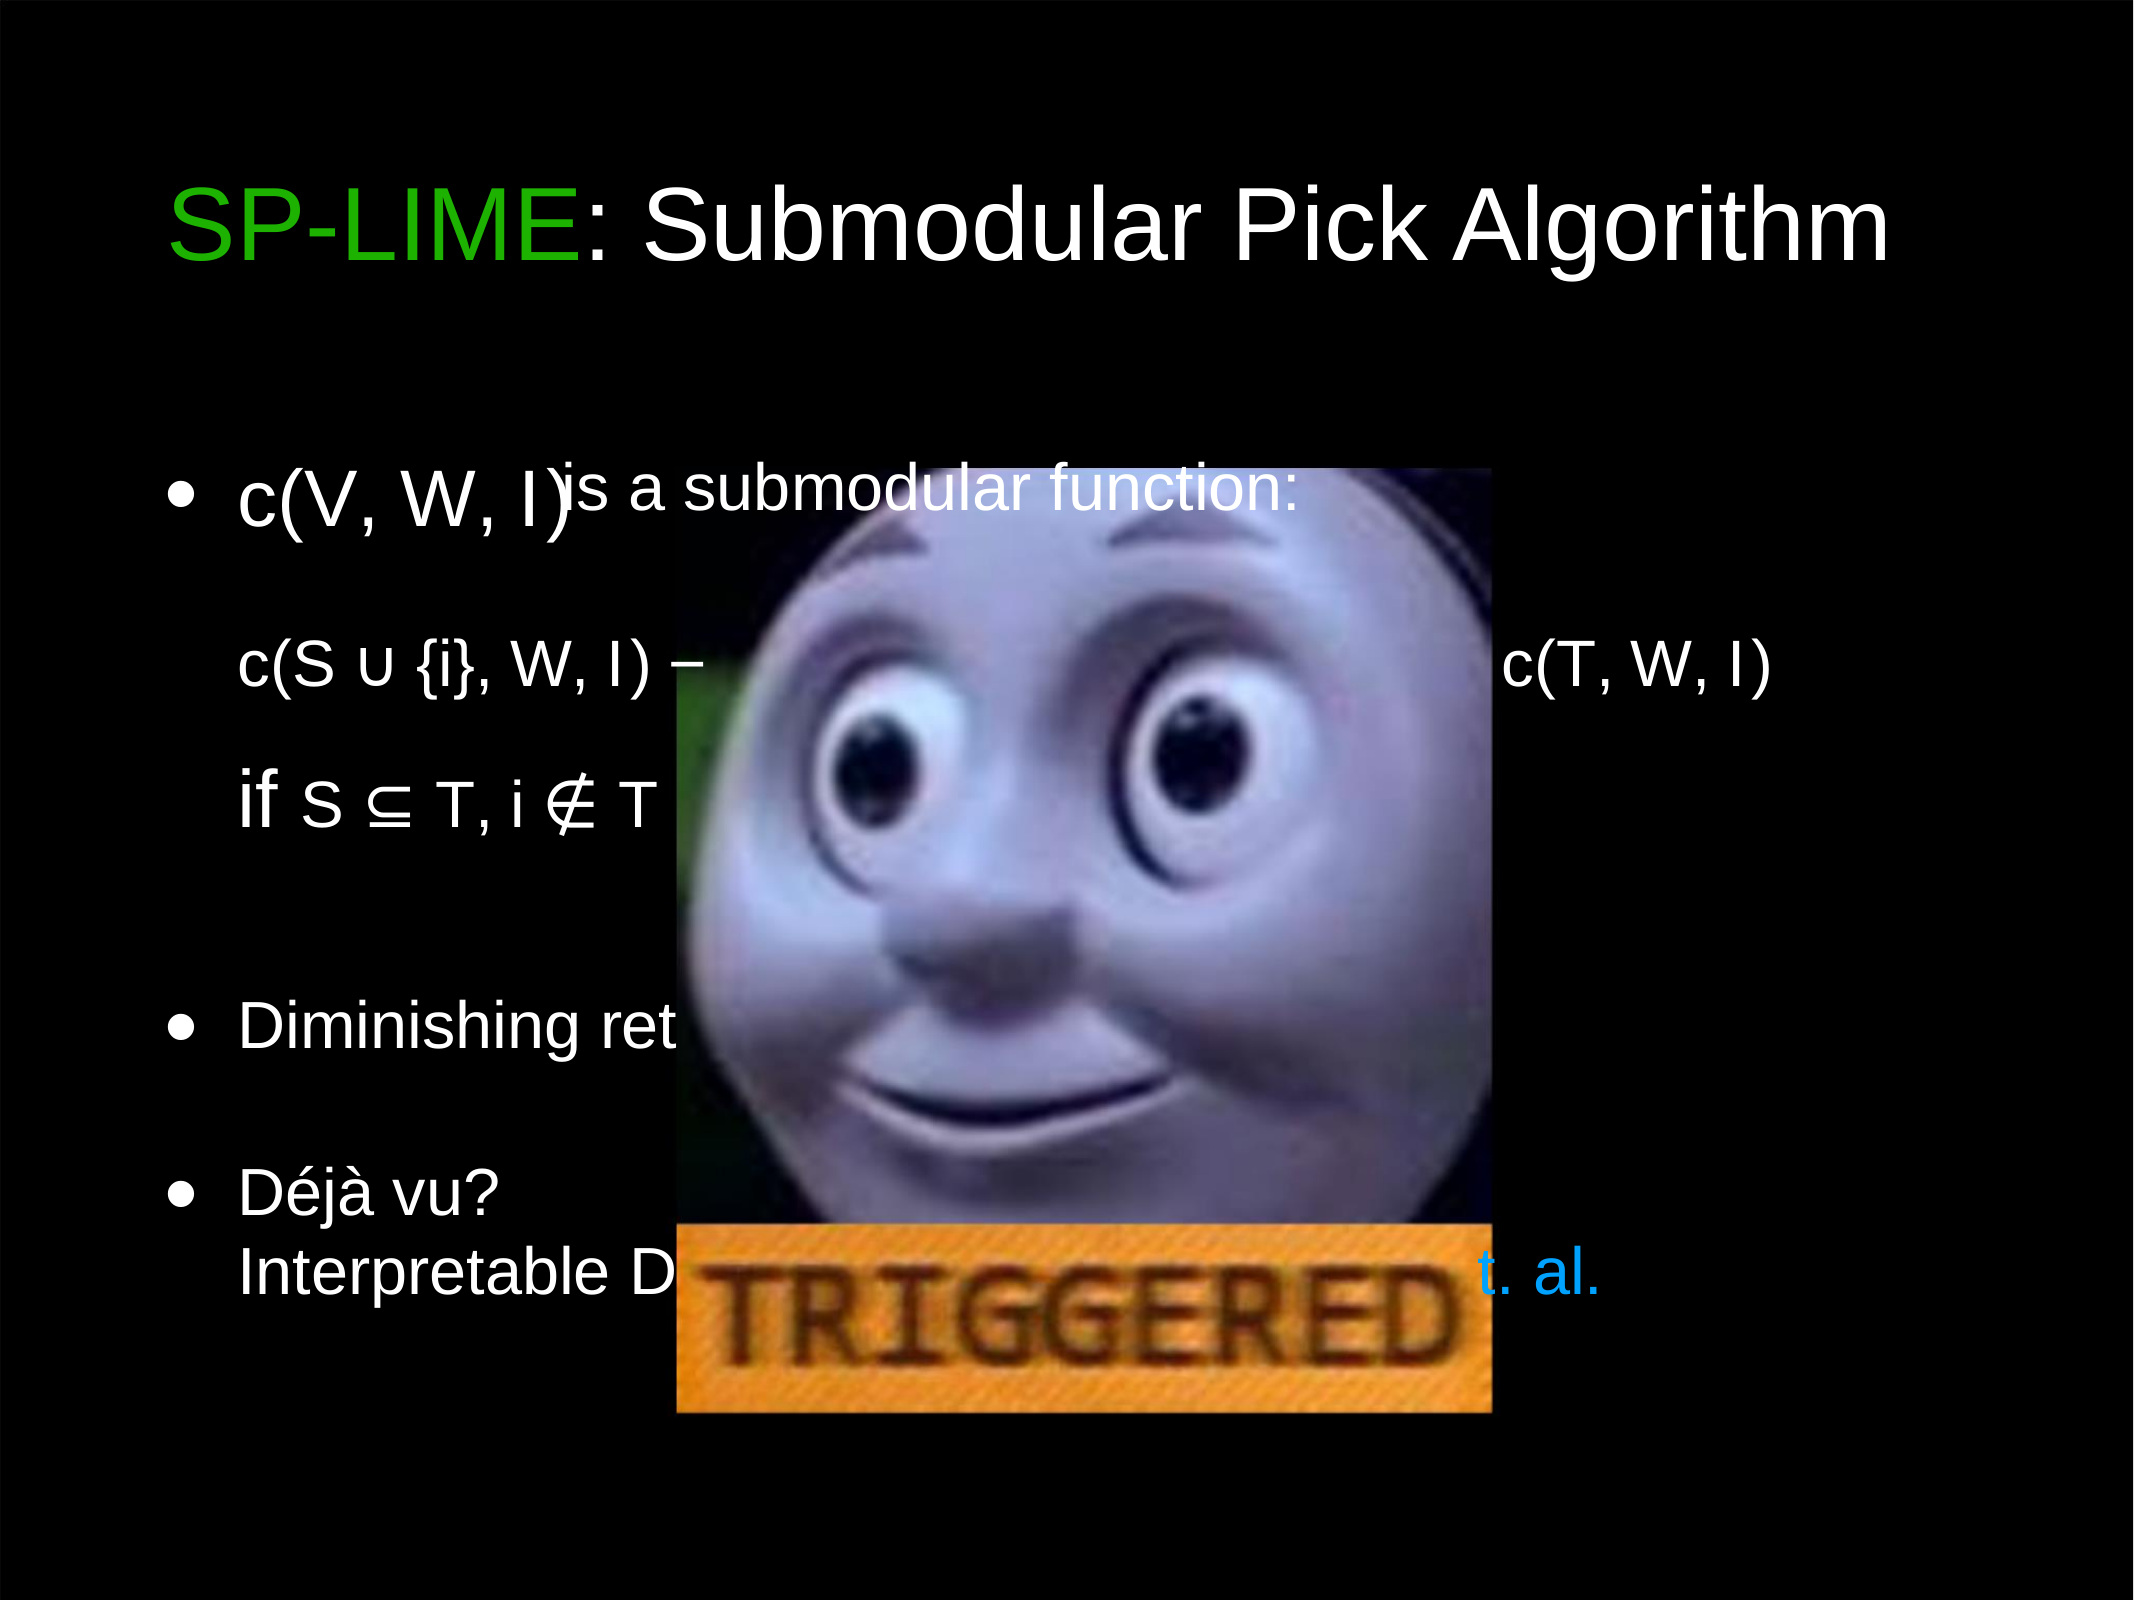

SP-LIME: Submodular Pick Algorithm
• c(V, W, I)
is a submodular function:
c(S ∪ {i}, W, I) −
if S ⊆ T, i ∉ T
c(T, W, I)
•
•
Diminishing ret
Déjà vu?
Interpretable D
t. al.